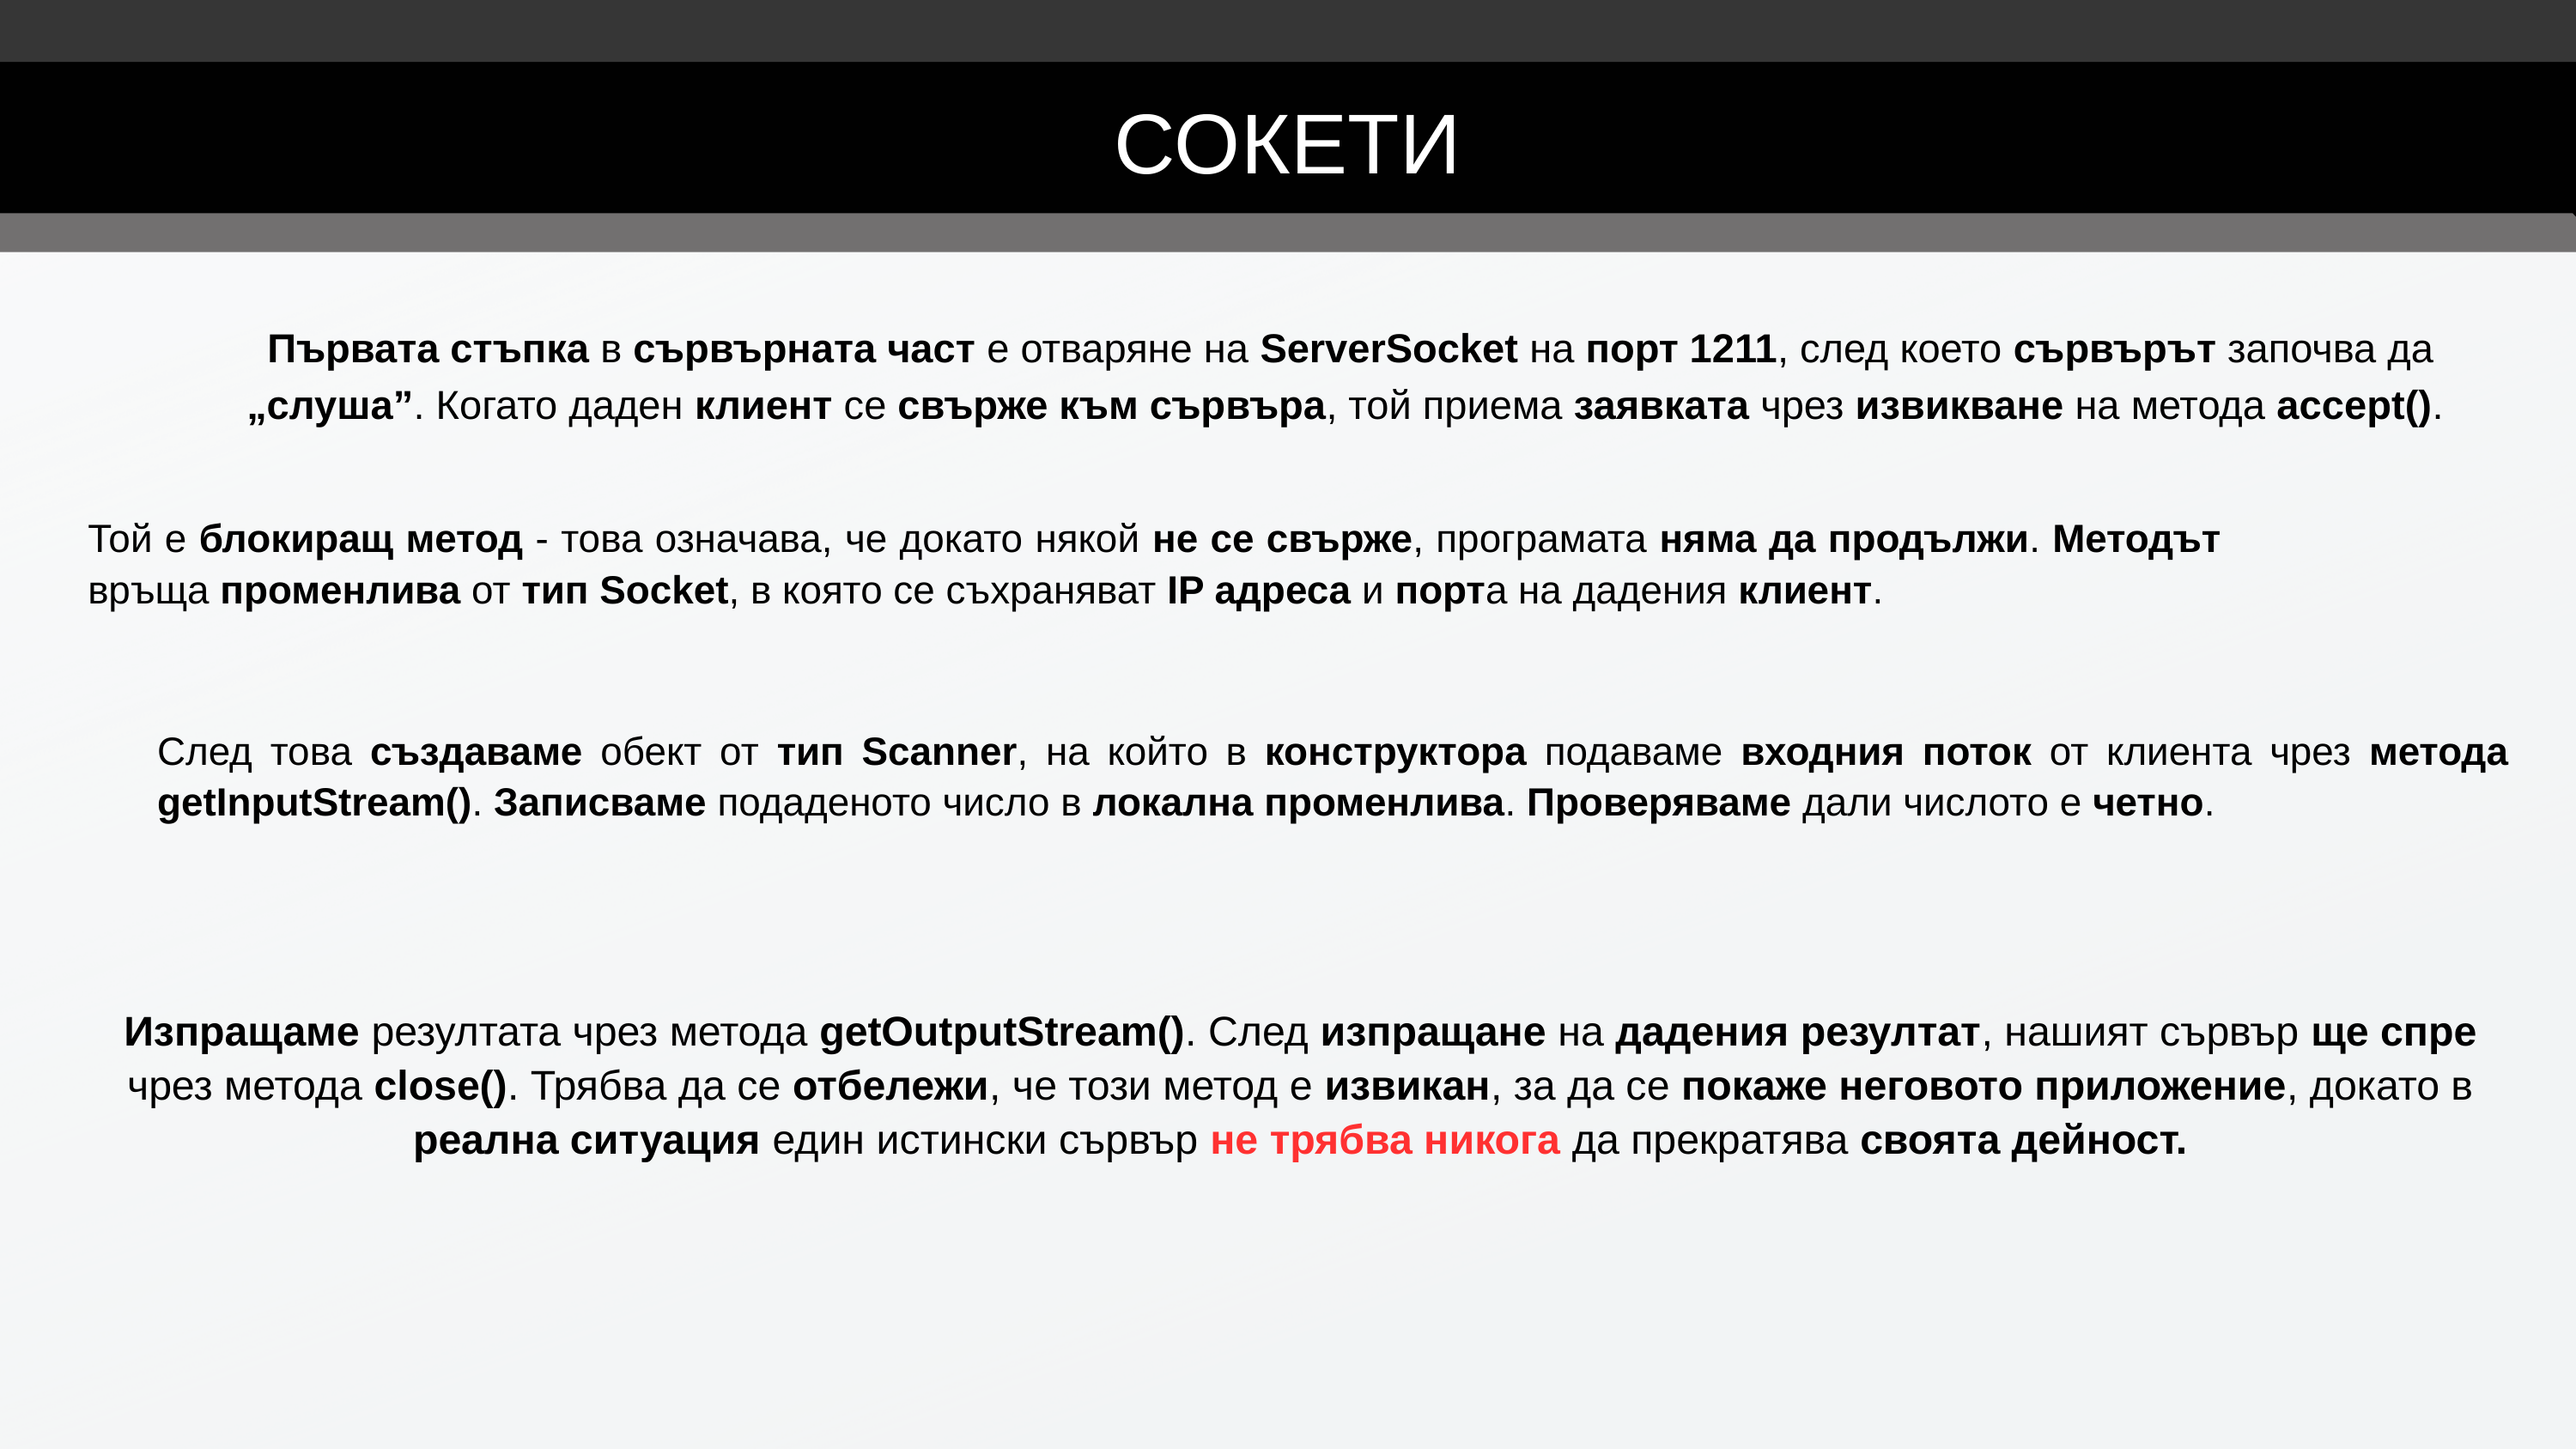

СОКЕТИ

Първата стъпка в сървърната част е отваряне на ServerSocket на порт 1211, след което сървърът започва да „слуша”. Когато даден клиент се свърже към сървъра, той приема заявката чрез извикване на метода accept().
Той е блокиращ метод - това означава, че докато някой не се свърже, програмата няма да продължи. Методът връща променлива от тип Socket, в която се съхраняват IP адреса и порта на дадения клиент.
След това създаваме обект от тип Scanner, на който в конструктора подаваме входния поток от клиента чрез метода getInputStream(). Записваме подаденото число в локална променлива. Проверяваме дали числото е четно.
Изпращаме резултата чрез метода getOutputStream(). След изпращане на дадения резултат, нашият сървър ще спре чрез метода close(). Трябва да се отбележи, че този метод е извикан, за да се покаже неговото приложение, докато в реална ситуация един истински сървър не трябва никога да прекратява своята дейност.